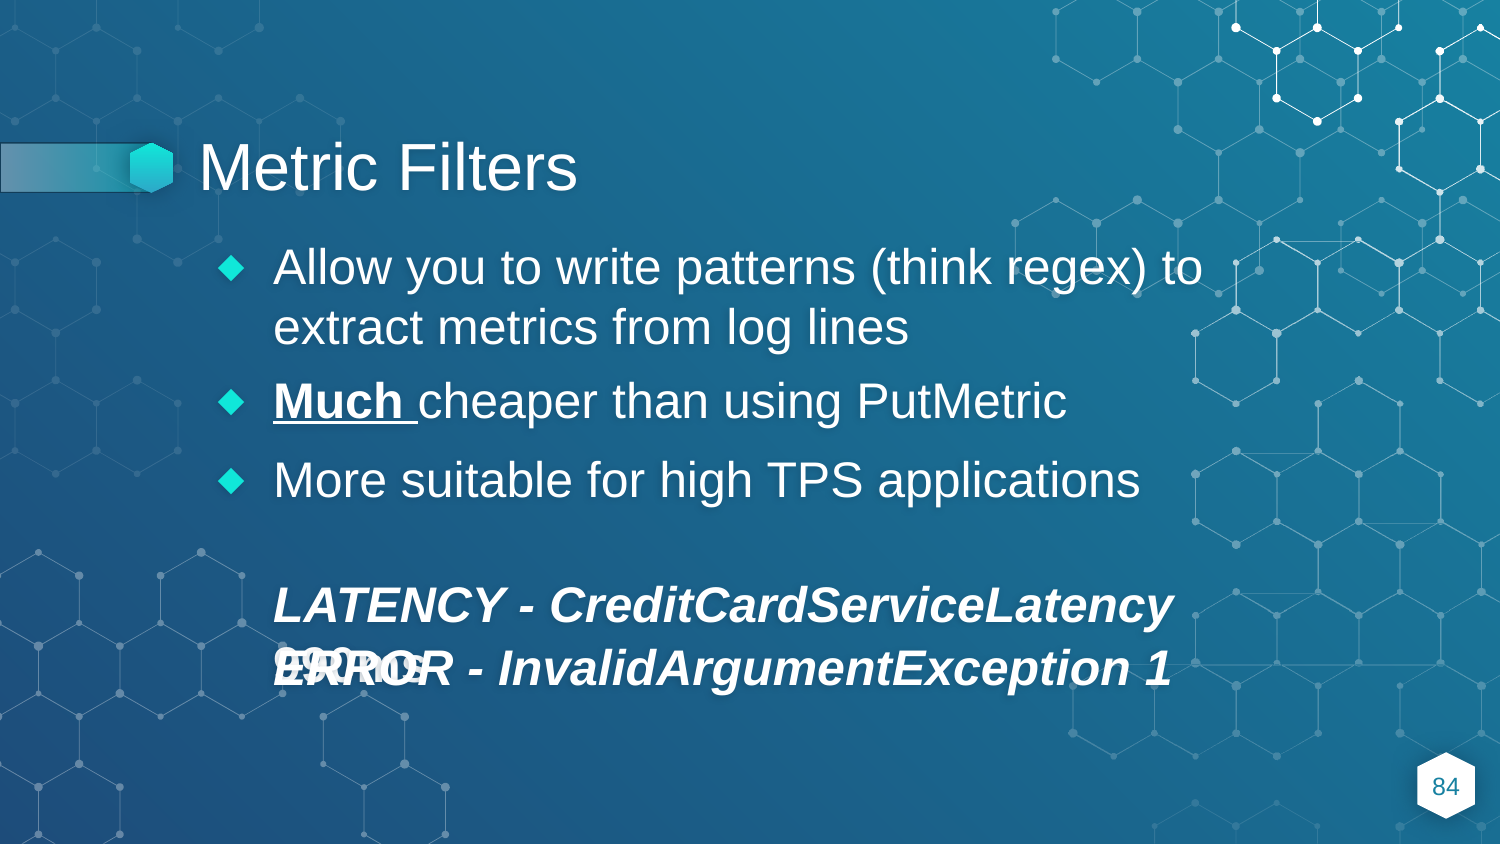

# Metric Filters
Allow you to write patterns (think regex) to extract metrics from log lines
Much cheaper than using PutMetric
More suitable for high TPS applications
LATENCY - CreditCardServiceLatency 990ms

ERROR - InvalidArgumentException 1

84